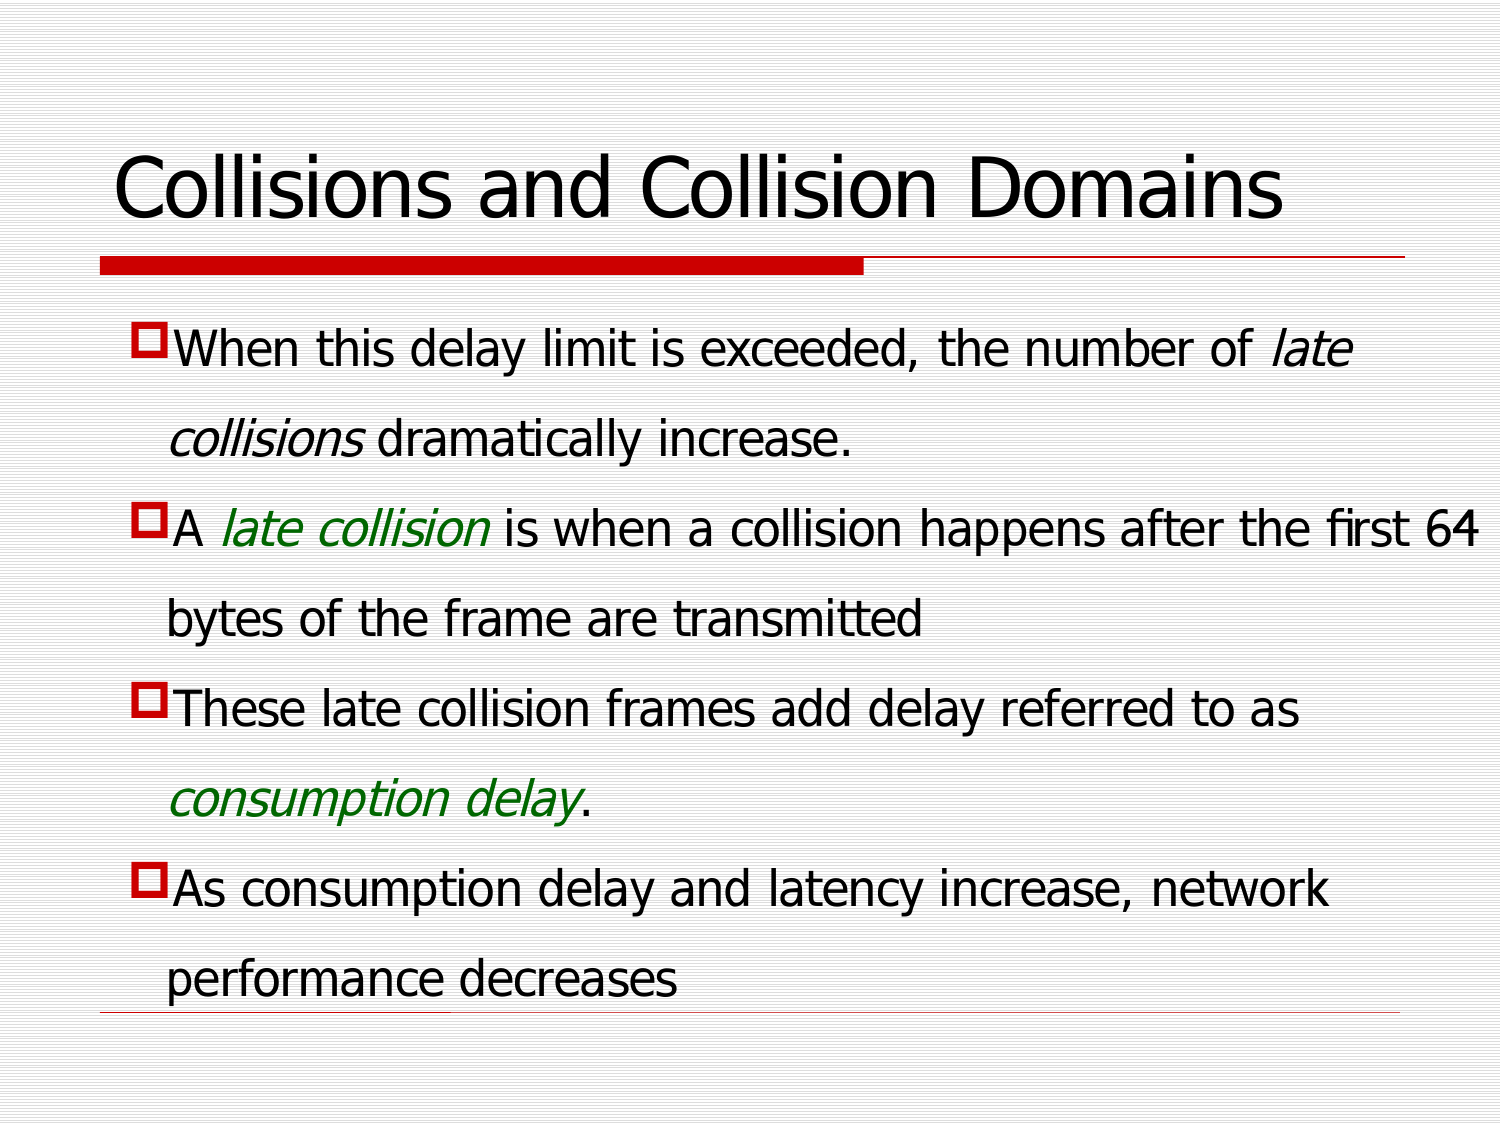

Collisions and Collision Domains
When this delay limit is exceeded, the number of late collisions dramatically increase.
A late collision is when a collision happens after the first 64 bytes of the frame are transmitted
These late collision frames add delay referred to as consumption delay.
As consumption delay and latency increase, network performance decreases